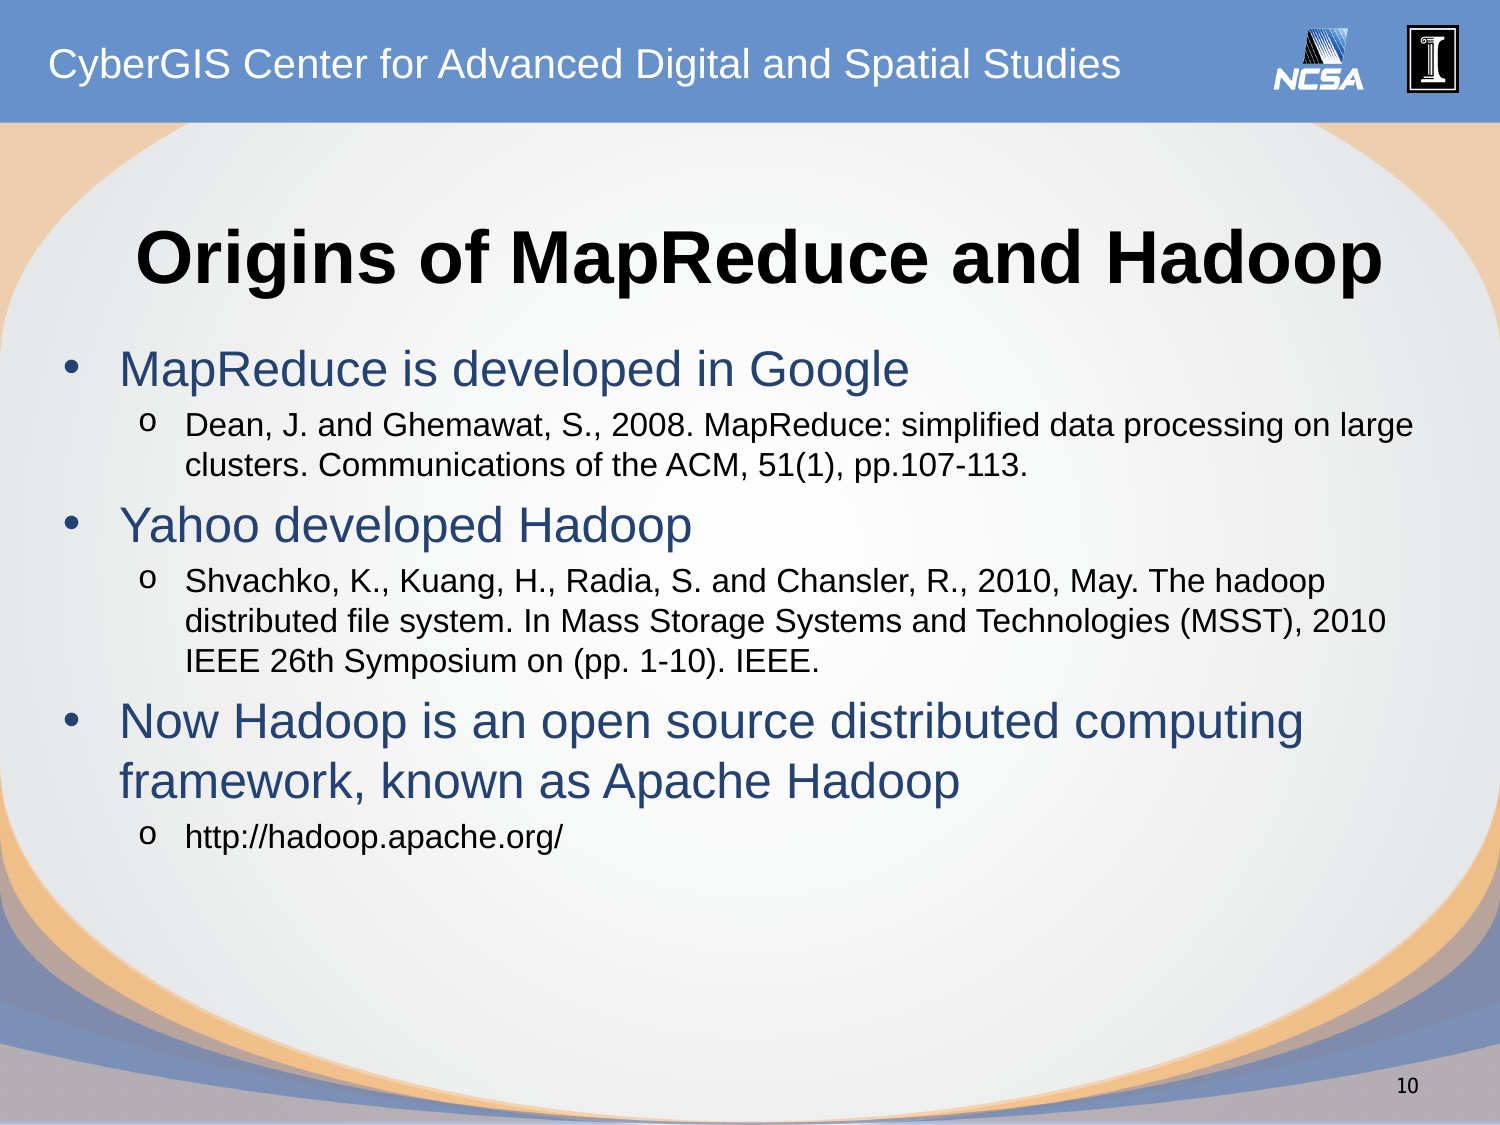

# Origins of MapReduce and Hadoop
MapReduce is developed in Google
Dean, J. and Ghemawat, S., 2008. MapReduce: simplified data processing on large clusters. Communications of the ACM, 51(1), pp.107-113.
Yahoo developed Hadoop
Shvachko, K., Kuang, H., Radia, S. and Chansler, R., 2010, May. The hadoop distributed file system. In Mass Storage Systems and Technologies (MSST), 2010 IEEE 26th Symposium on (pp. 1-10). IEEE.
Now Hadoop is an open source distributed computing framework, known as Apache Hadoop
http://hadoop.apache.org/

10